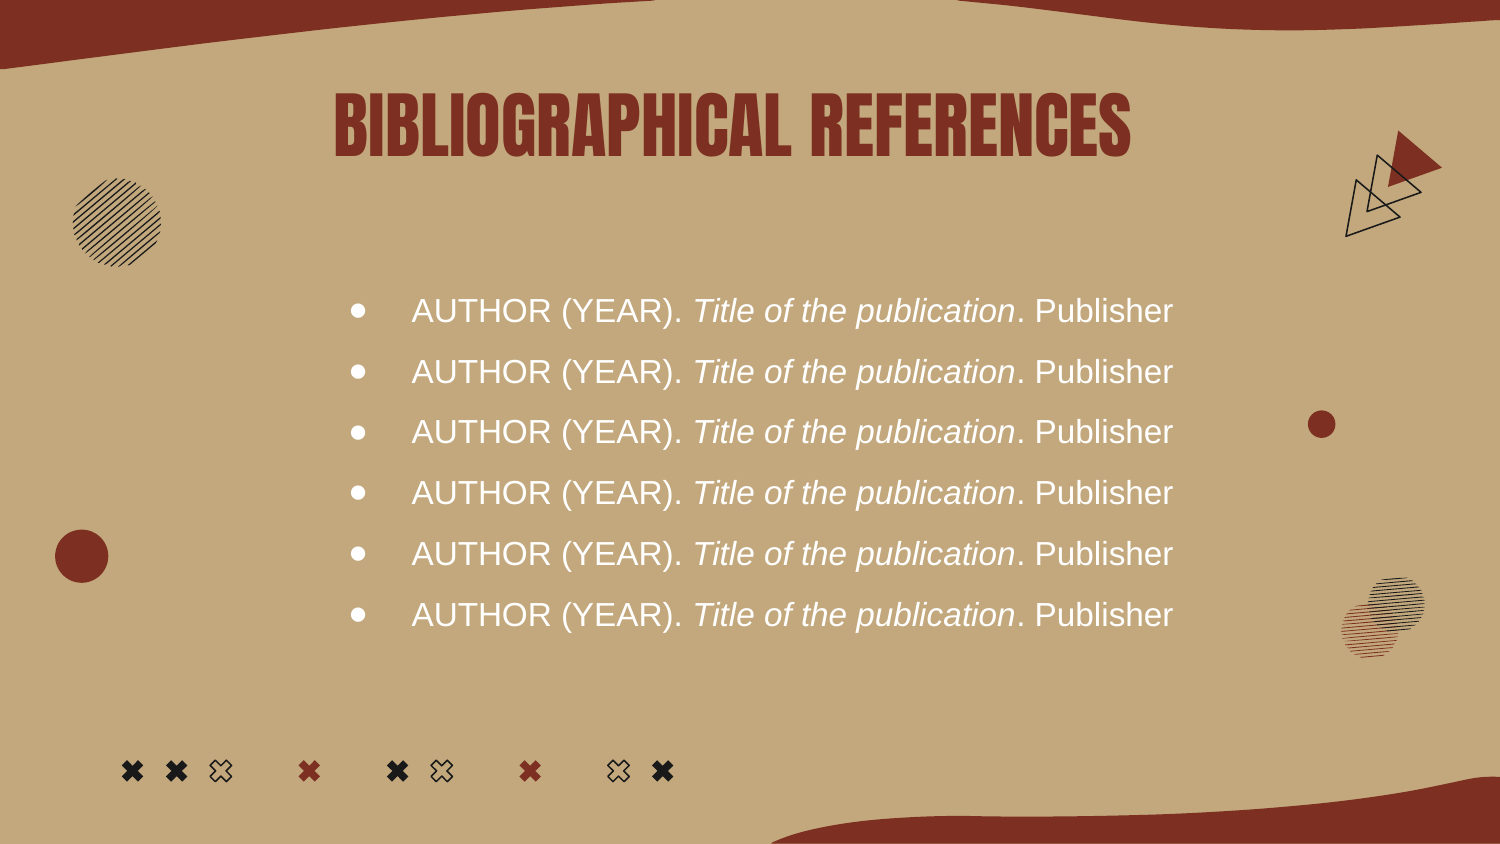

# BIBLIOGRAPHICAL REFERENCES
 AUTHOR (YEAR). Title of the publication. Publisher
 AUTHOR (YEAR). Title of the publication. Publisher
 AUTHOR (YEAR). Title of the publication. Publisher
 AUTHOR (YEAR). Title of the publication. Publisher
 AUTHOR (YEAR). Title of the publication. Publisher
 AUTHOR (YEAR). Title of the publication. Publisher